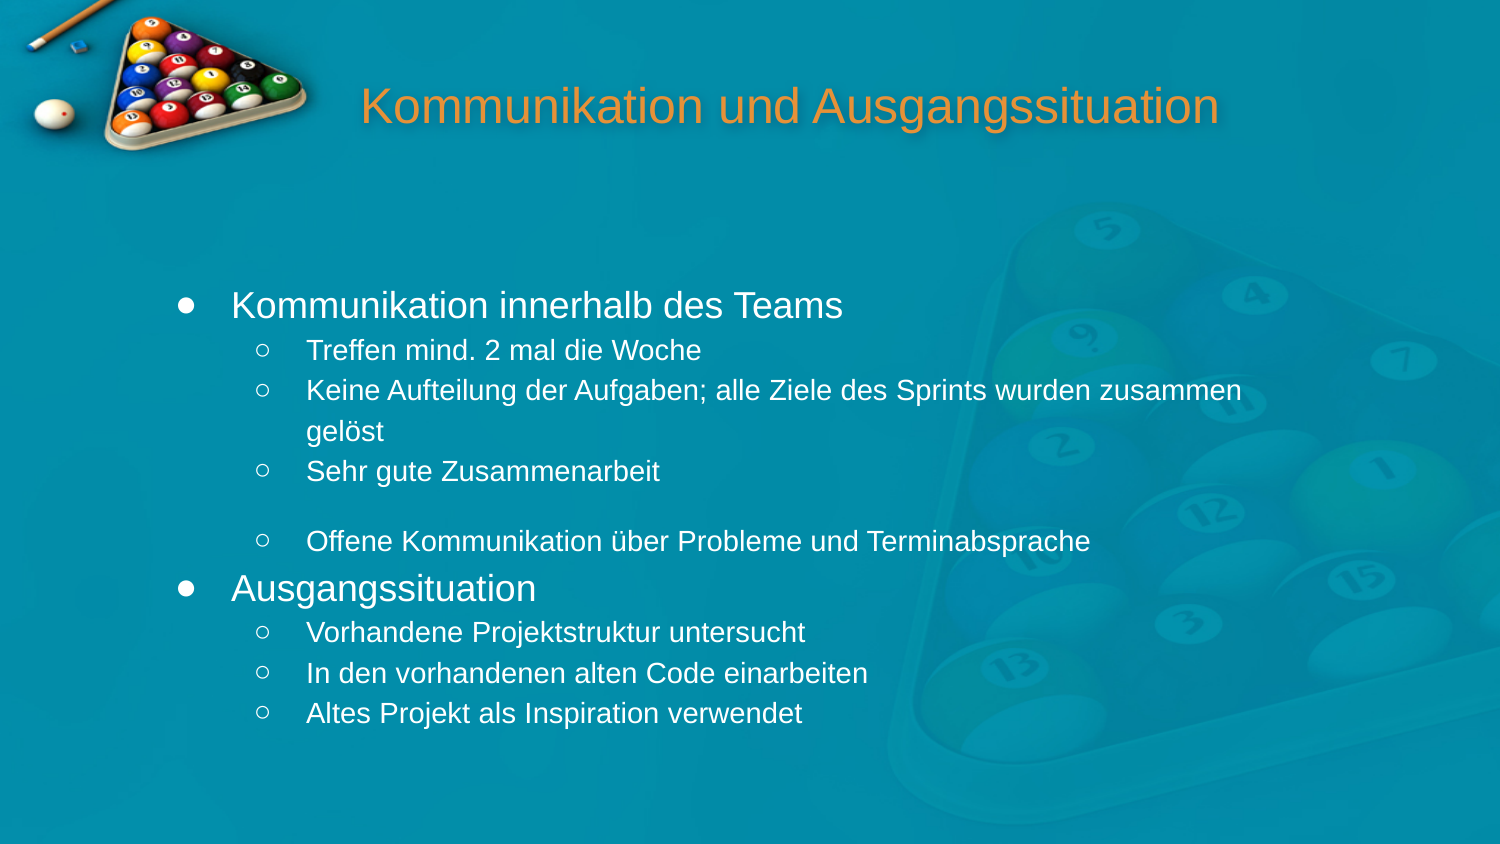

# Kommunikation und Ausgangssituation

Kommunikation innerhalb des Teams
Treffen mind. 2 mal die Woche
Keine Aufteilung der Aufgaben; alle Ziele des Sprints wurden zusammen gelöst
Sehr gute Zusammenarbeit
Offene Kommunikation über Probleme und Terminabsprache
Ausgangssituation
Vorhandene Projektstruktur untersucht
In den vorhandenen alten Code einarbeiten
Altes Projekt als Inspiration verwendet